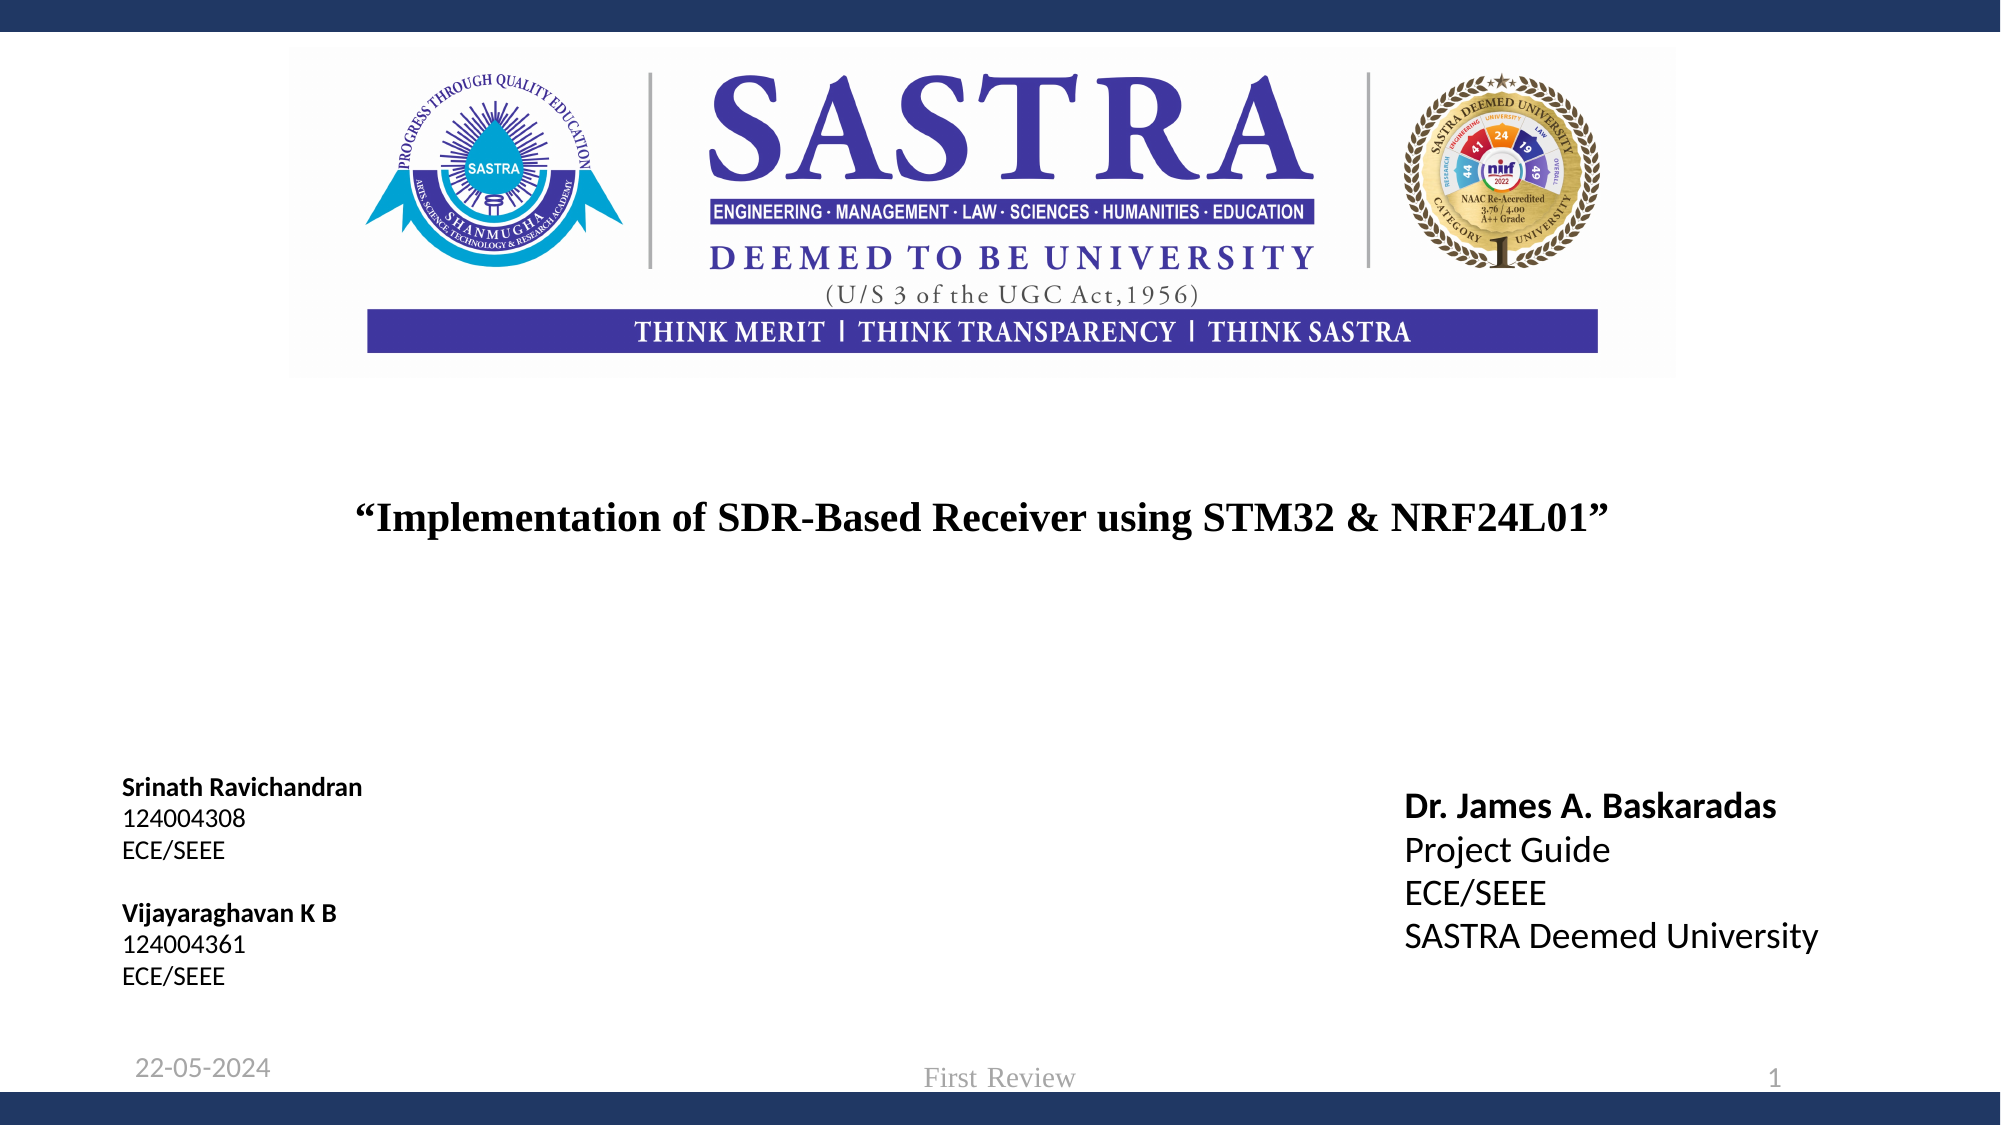

# “Implementation of SDR-Based Receiver using STM32 & NRF24L01”

Srinath Ravichandran
124004308
ECE/SEEE

Vijayaraghavan K B
124004361
ECE/SEEE

Dr. James A. Baskaradas
Project Guide
ECE/SEEE
SASTRA Deemed University
22-05-2024
First Review
1